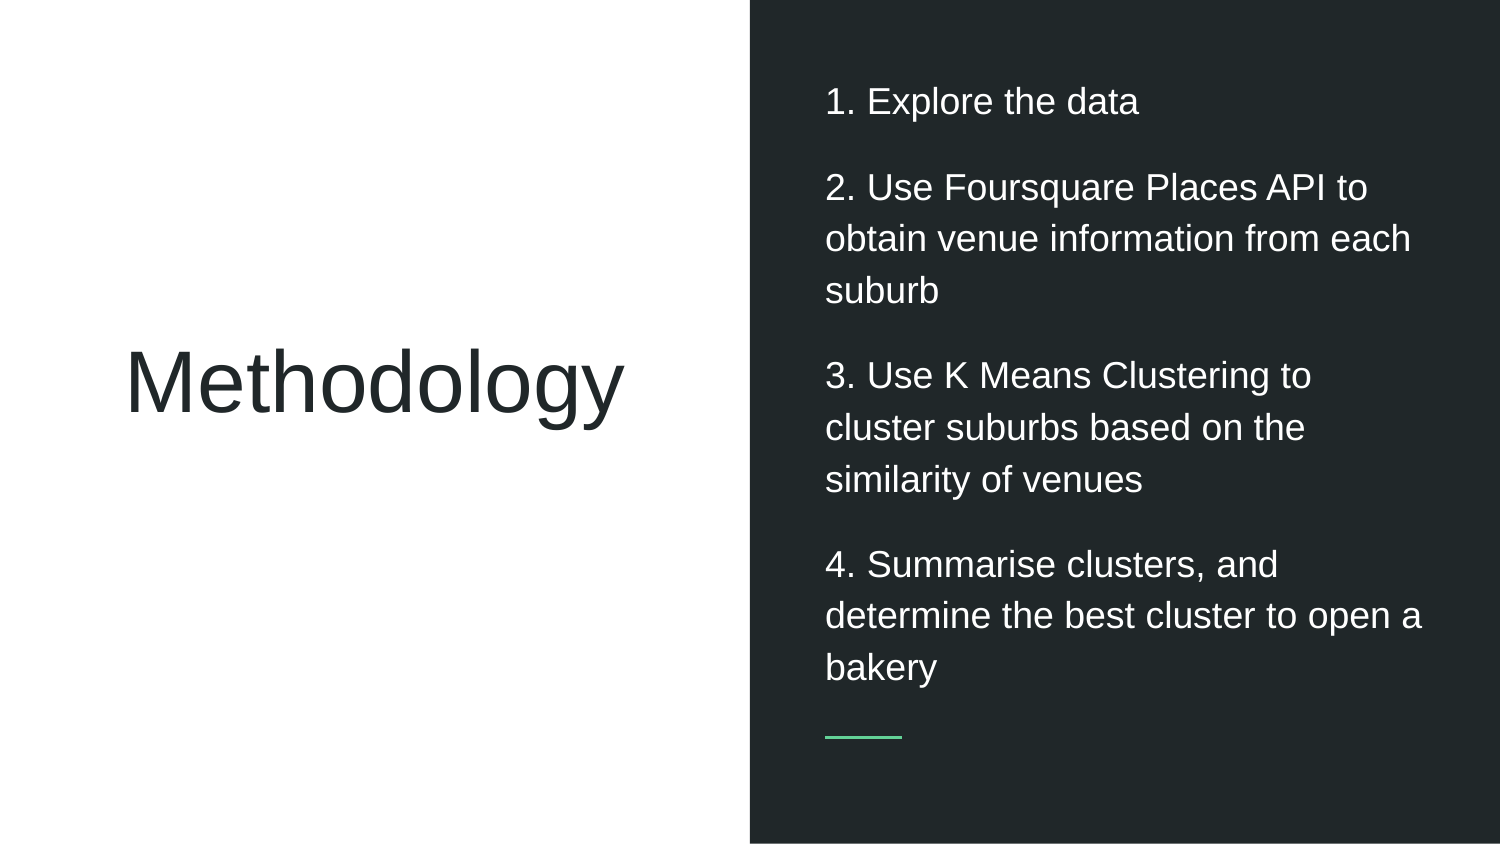

1. Explore the data
2. Use Foursquare Places API to obtain venue information from each suburb
3. Use K Means Clustering to cluster suburbs based on the similarity of venues
4. Summarise clusters, and determine the best cluster to open a bakery

# Methodology